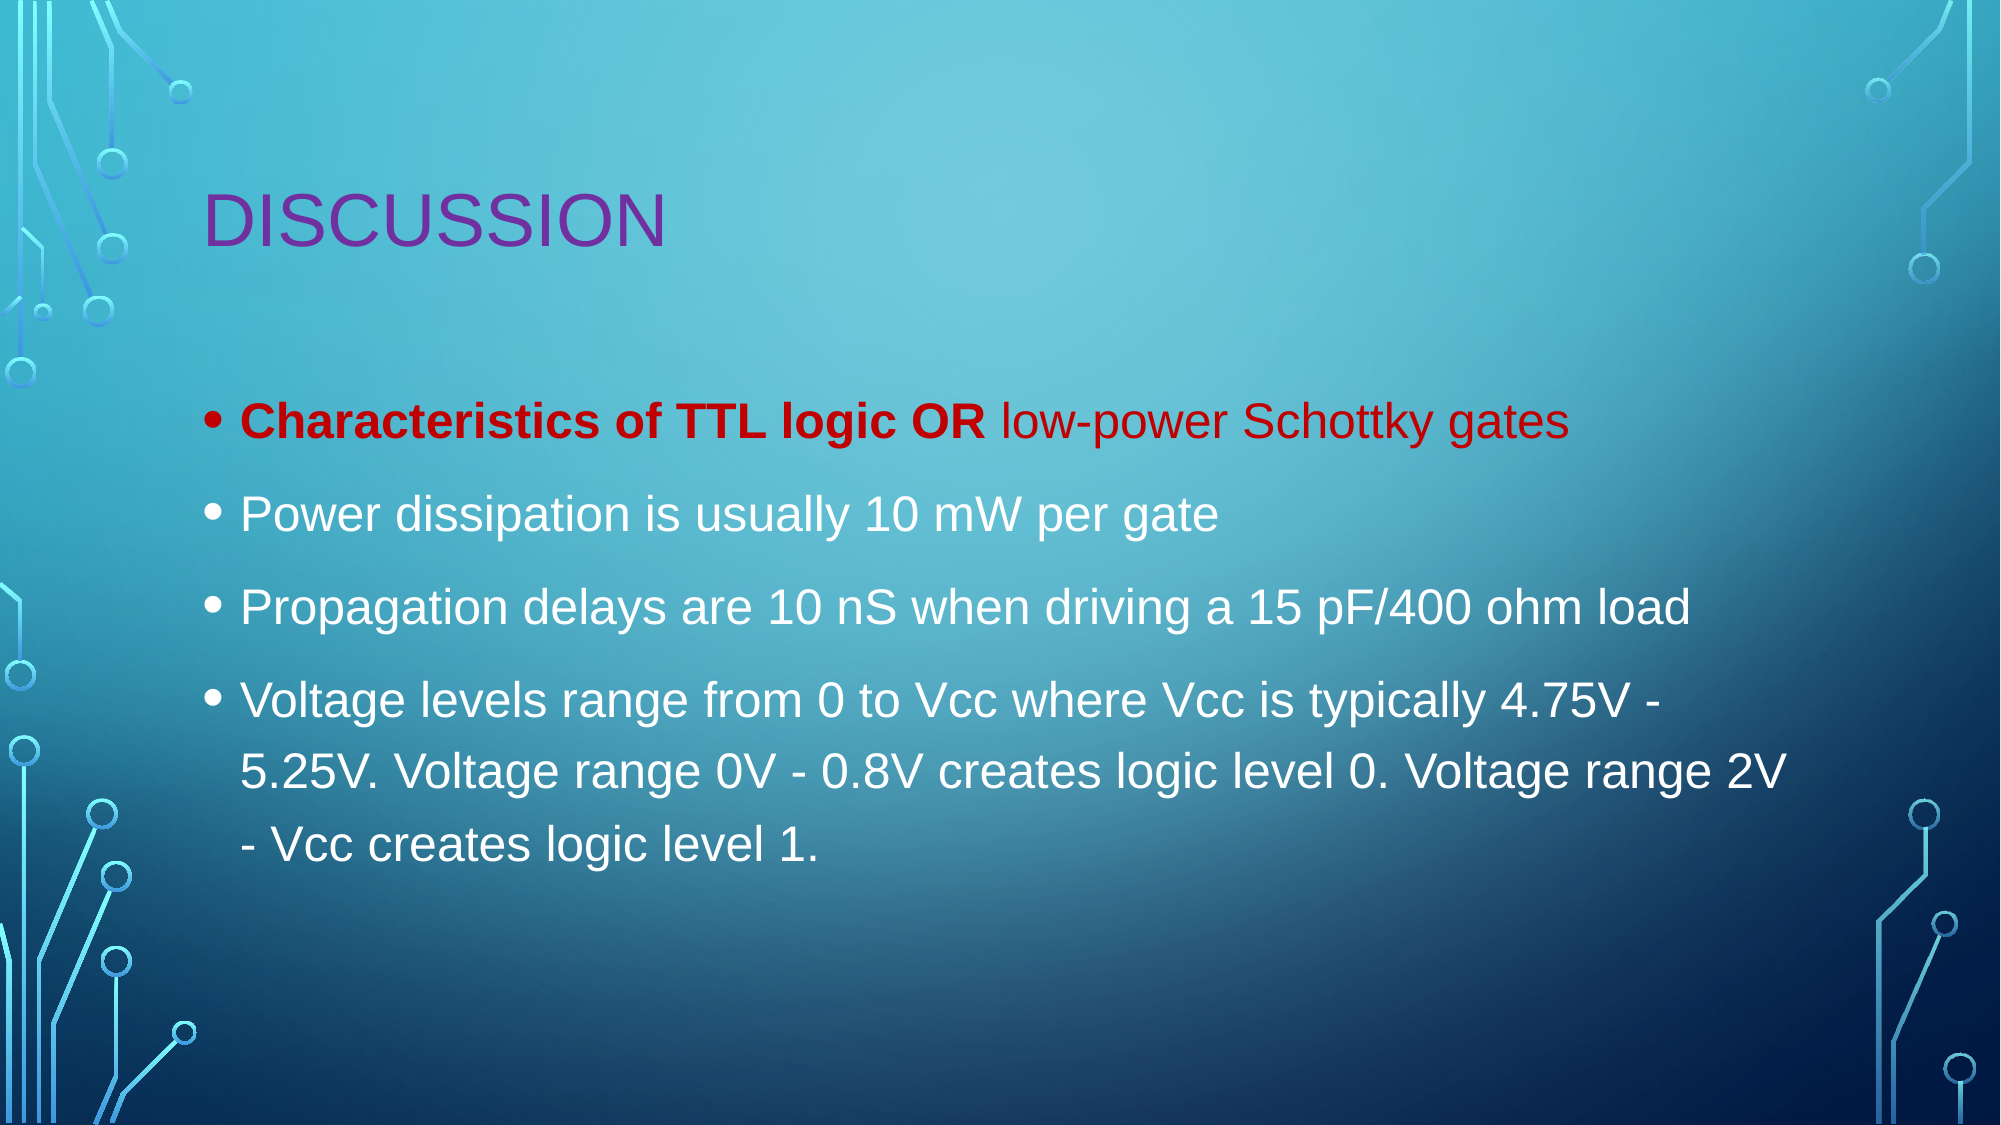

# Discussion
Characteristics of TTL logic OR low-power Schottky gates
Power dissipation is usually 10 mW per gate
Propagation delays are 10 nS when driving a 15 pF/400 ohm load
Voltage levels range from 0 to Vcc where Vcc is typically 4.75V - 5.25V. Voltage range 0V - 0.8V creates logic level 0. Voltage range 2V - Vcc creates logic level 1.